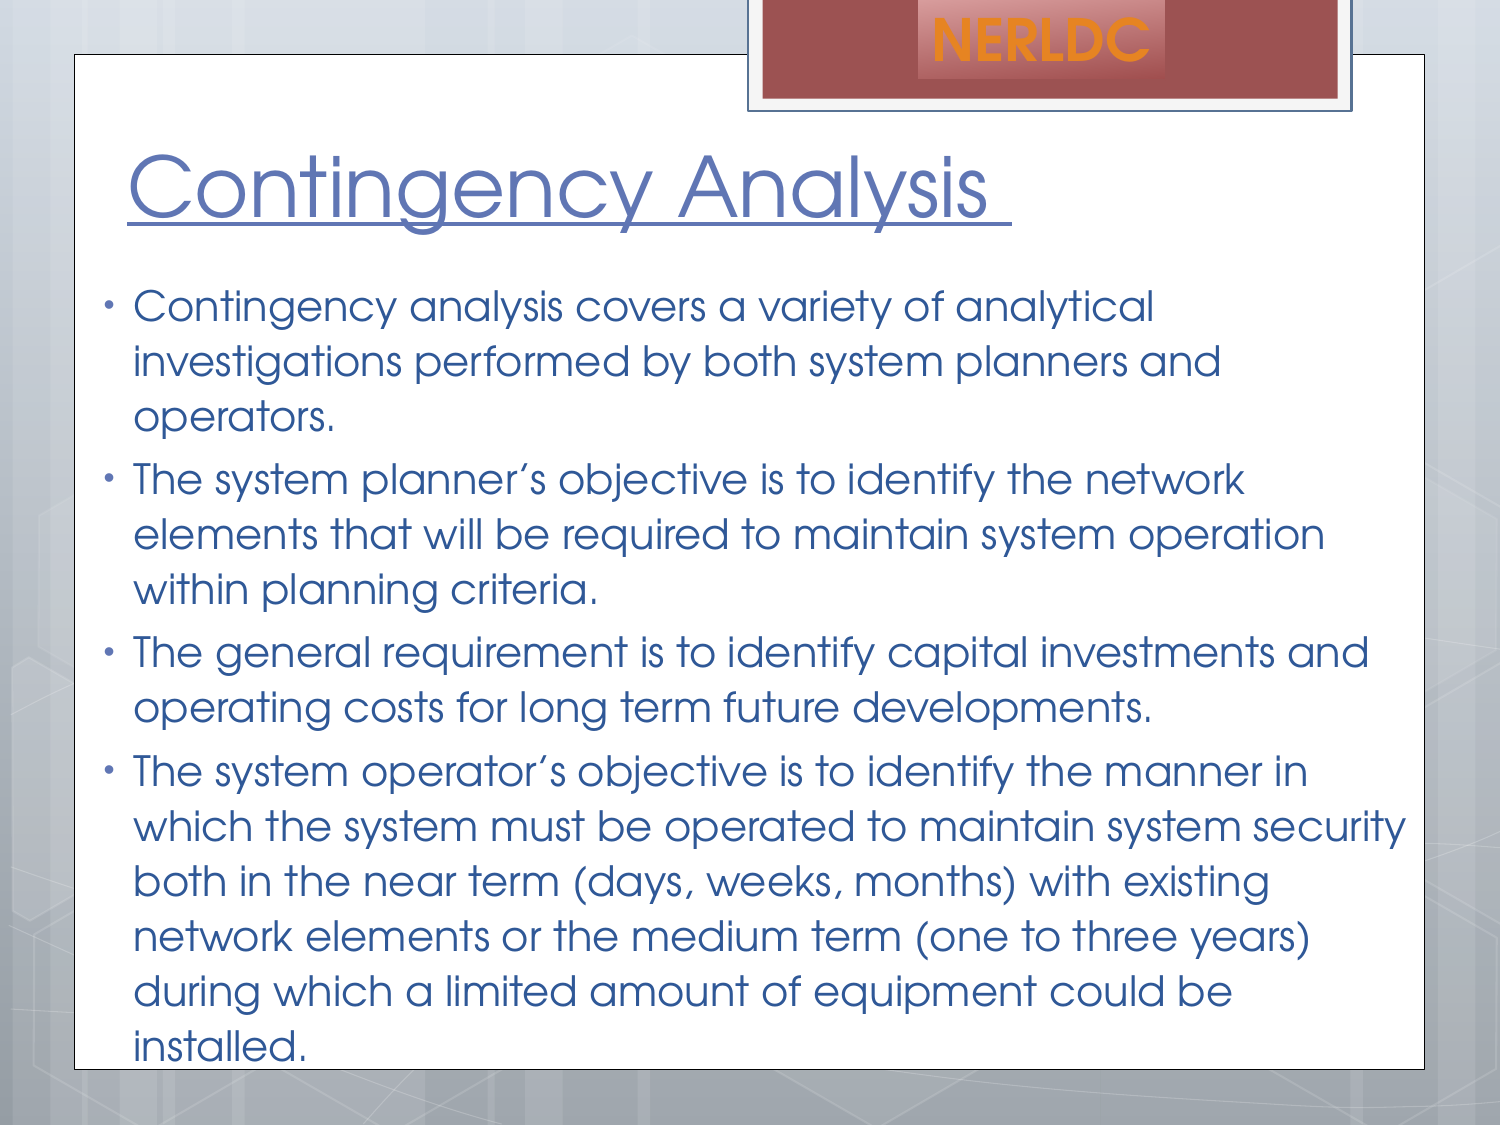

NERLDC
# Contingency Analysis
Contingency analysis covers a variety of analytical investigations performed by both system planners and operators.
The system planner’s objective is to identify the network elements that will be required to maintain system operation within planning criteria.
The general requirement is to identify capital investments and operating costs for long term future developments.
The system operator’s objective is to identify the manner in which the system must be operated to maintain system security both in the near term (days, weeks, months) with existing network elements or the medium term (one to three years) during which a limited amount of equipment could be installed.